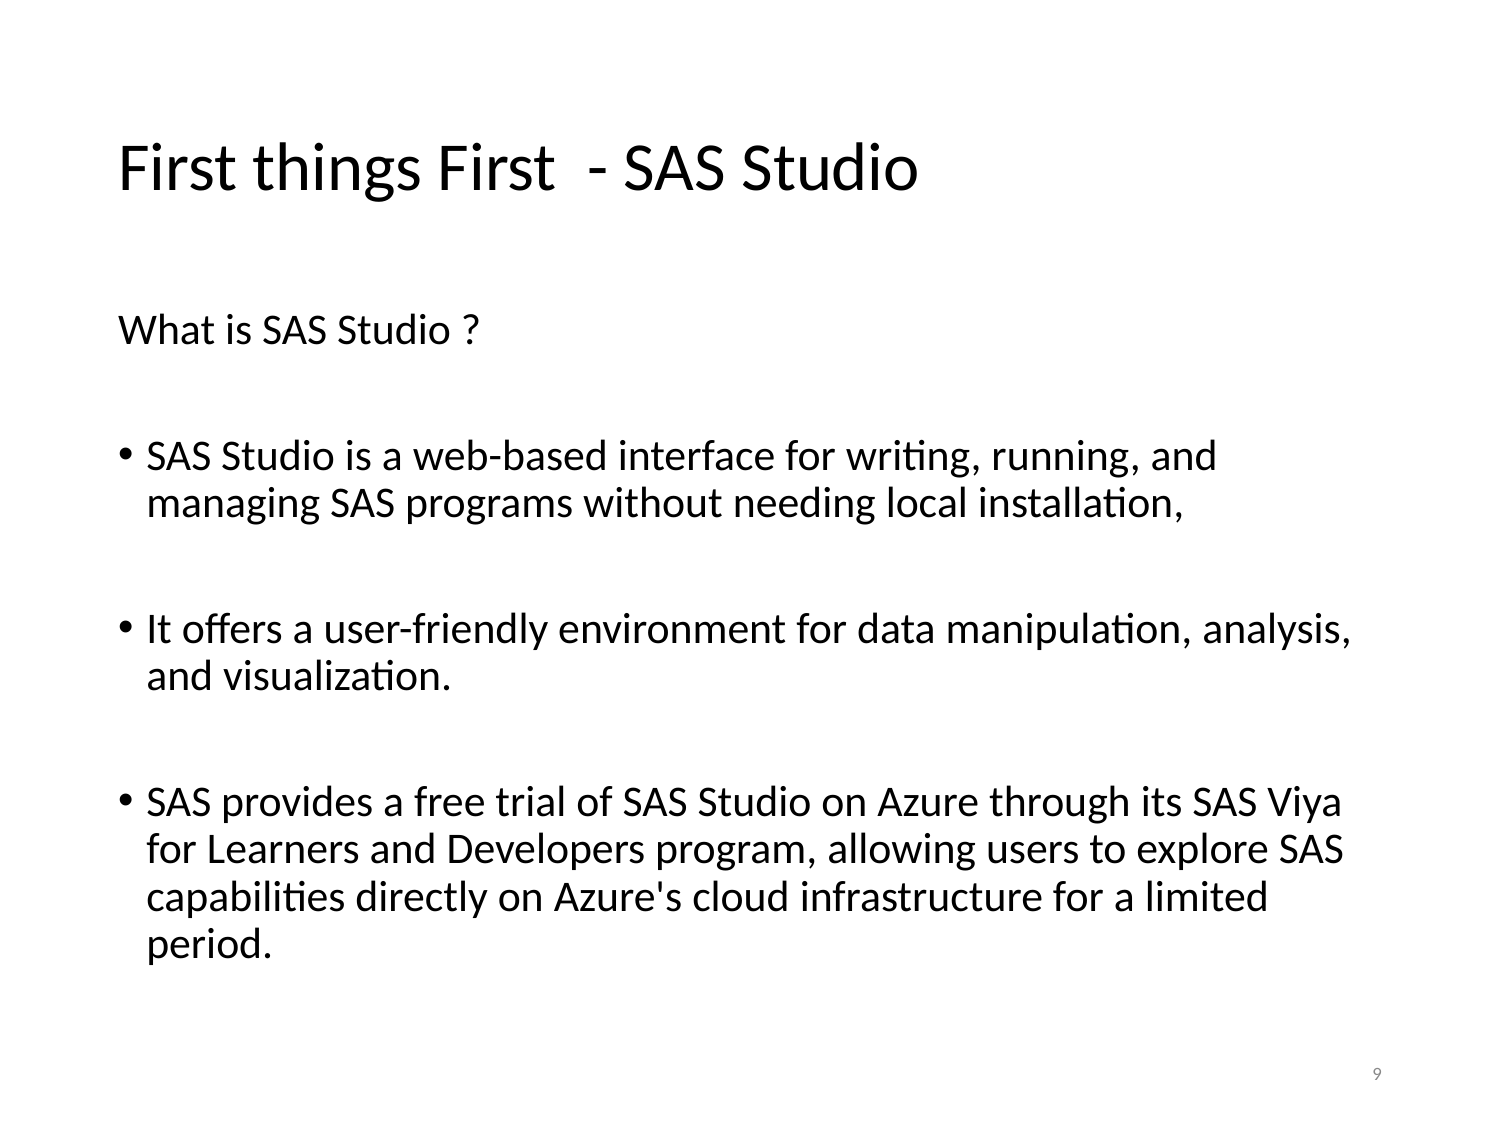

# First things First  - SAS Studio
What is SAS Studio ?

SAS Studio is a web-based interface for writing, running, and managing SAS programs without needing local installation,

It offers a user-friendly environment for data manipulation, analysis, and visualization.

SAS provides a free trial of SAS Studio on Azure through its SAS Viya for Learners and Developers program, allowing users to explore SAS capabilities directly on Azure's cloud infrastructure for a limited period.

9